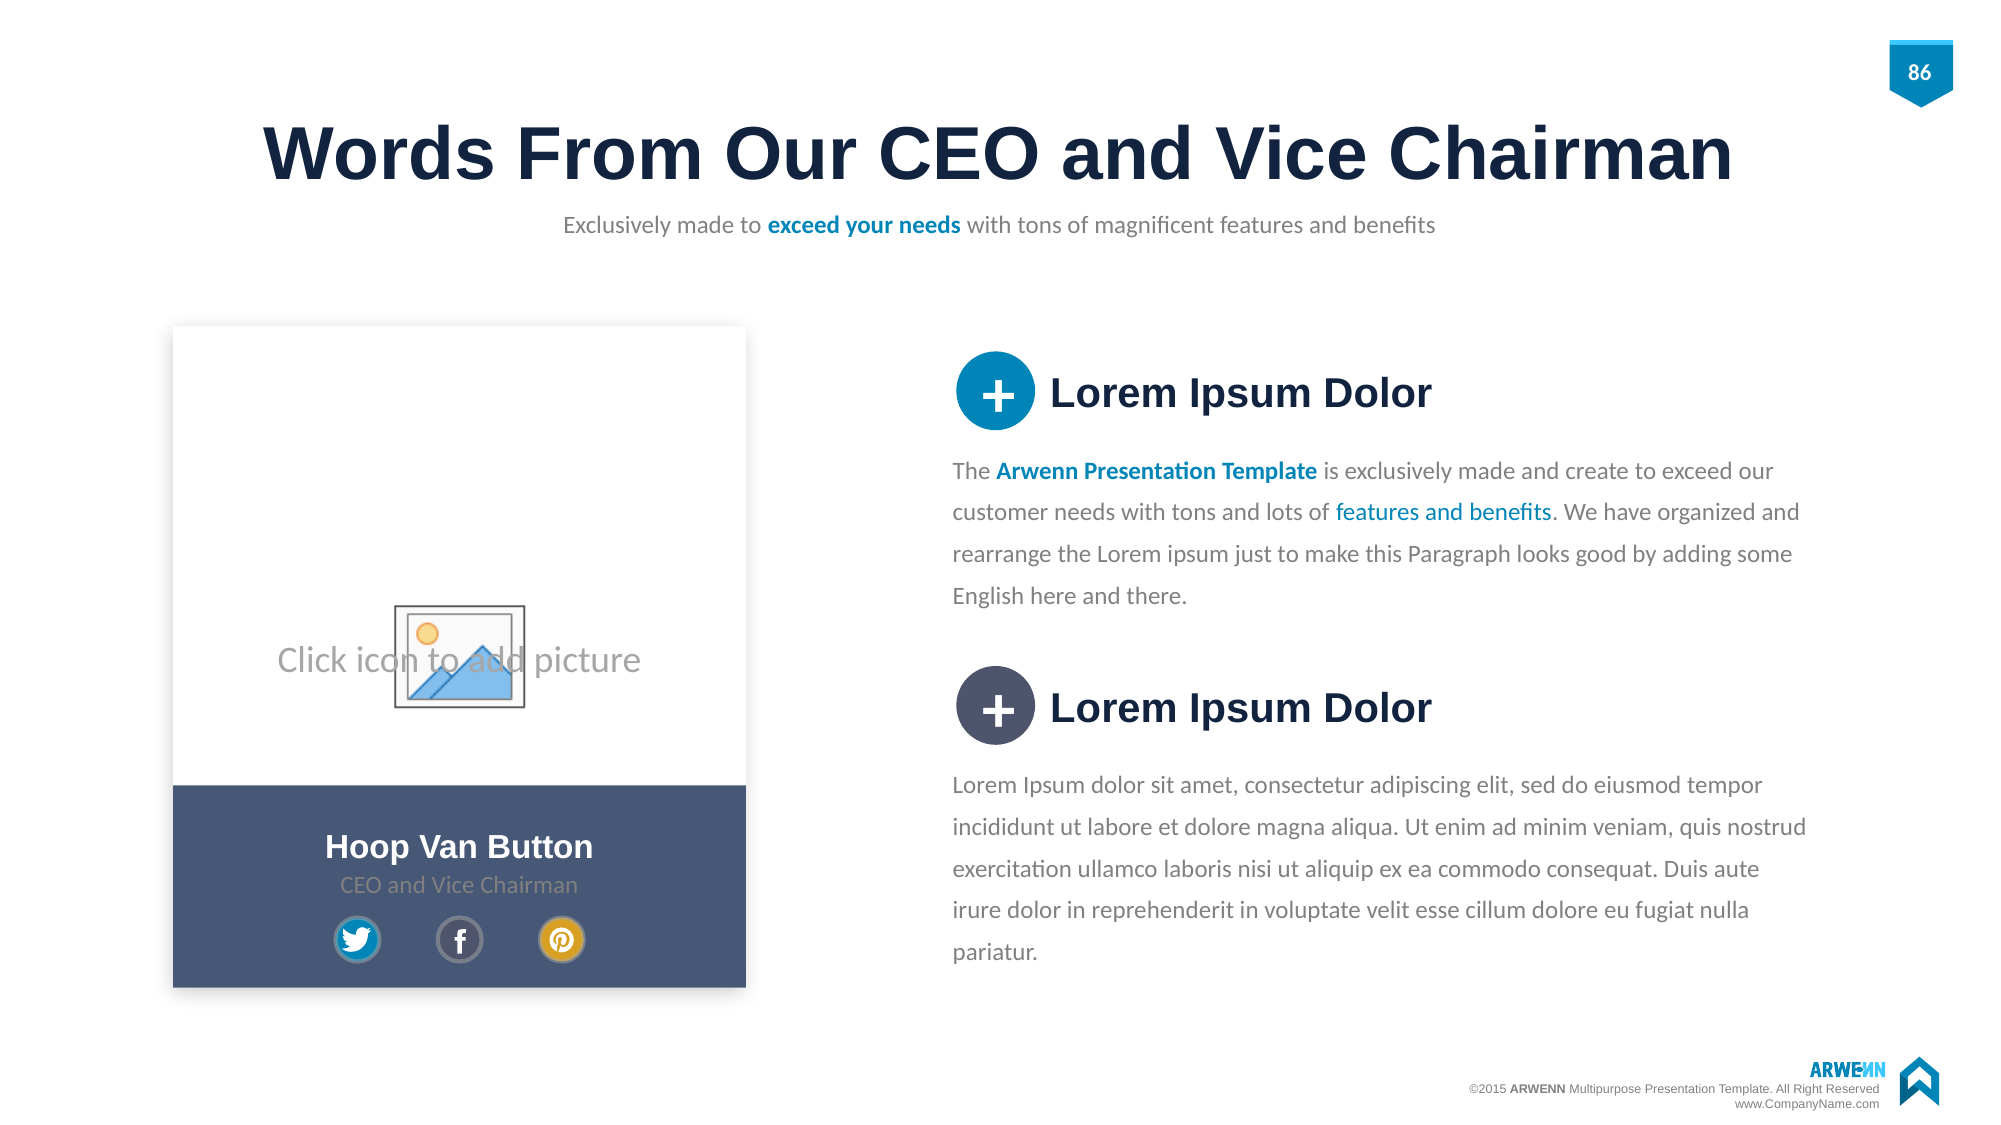

# Words From Our CEO and Vice Chairman
Exclusively made to exceed your needs with tons of magnificent features and benefits

+
Lorem Ipsum Dolor
The Arwenn Presentation Template is exclusively made and create to exceed our customer needs with tons and lots of features and benefits. We have organized and rearrange the Lorem ipsum just to make this Paragraph looks good by adding some English here and there.
+
Lorem Ipsum Dolor
Lorem Ipsum dolor sit amet, consectetur adipiscing elit, sed do eiusmod tempor incididunt ut labore et dolore magna aliqua. Ut enim ad minim veniam, quis nostrud exercitation ullamco laboris nisi ut aliquip ex ea commodo consequat. Duis aute irure dolor in reprehenderit in voluptate velit esse cillum dolore eu fugiat nulla pariatur.

Hoop Van Button
CEO and Vice Chairman